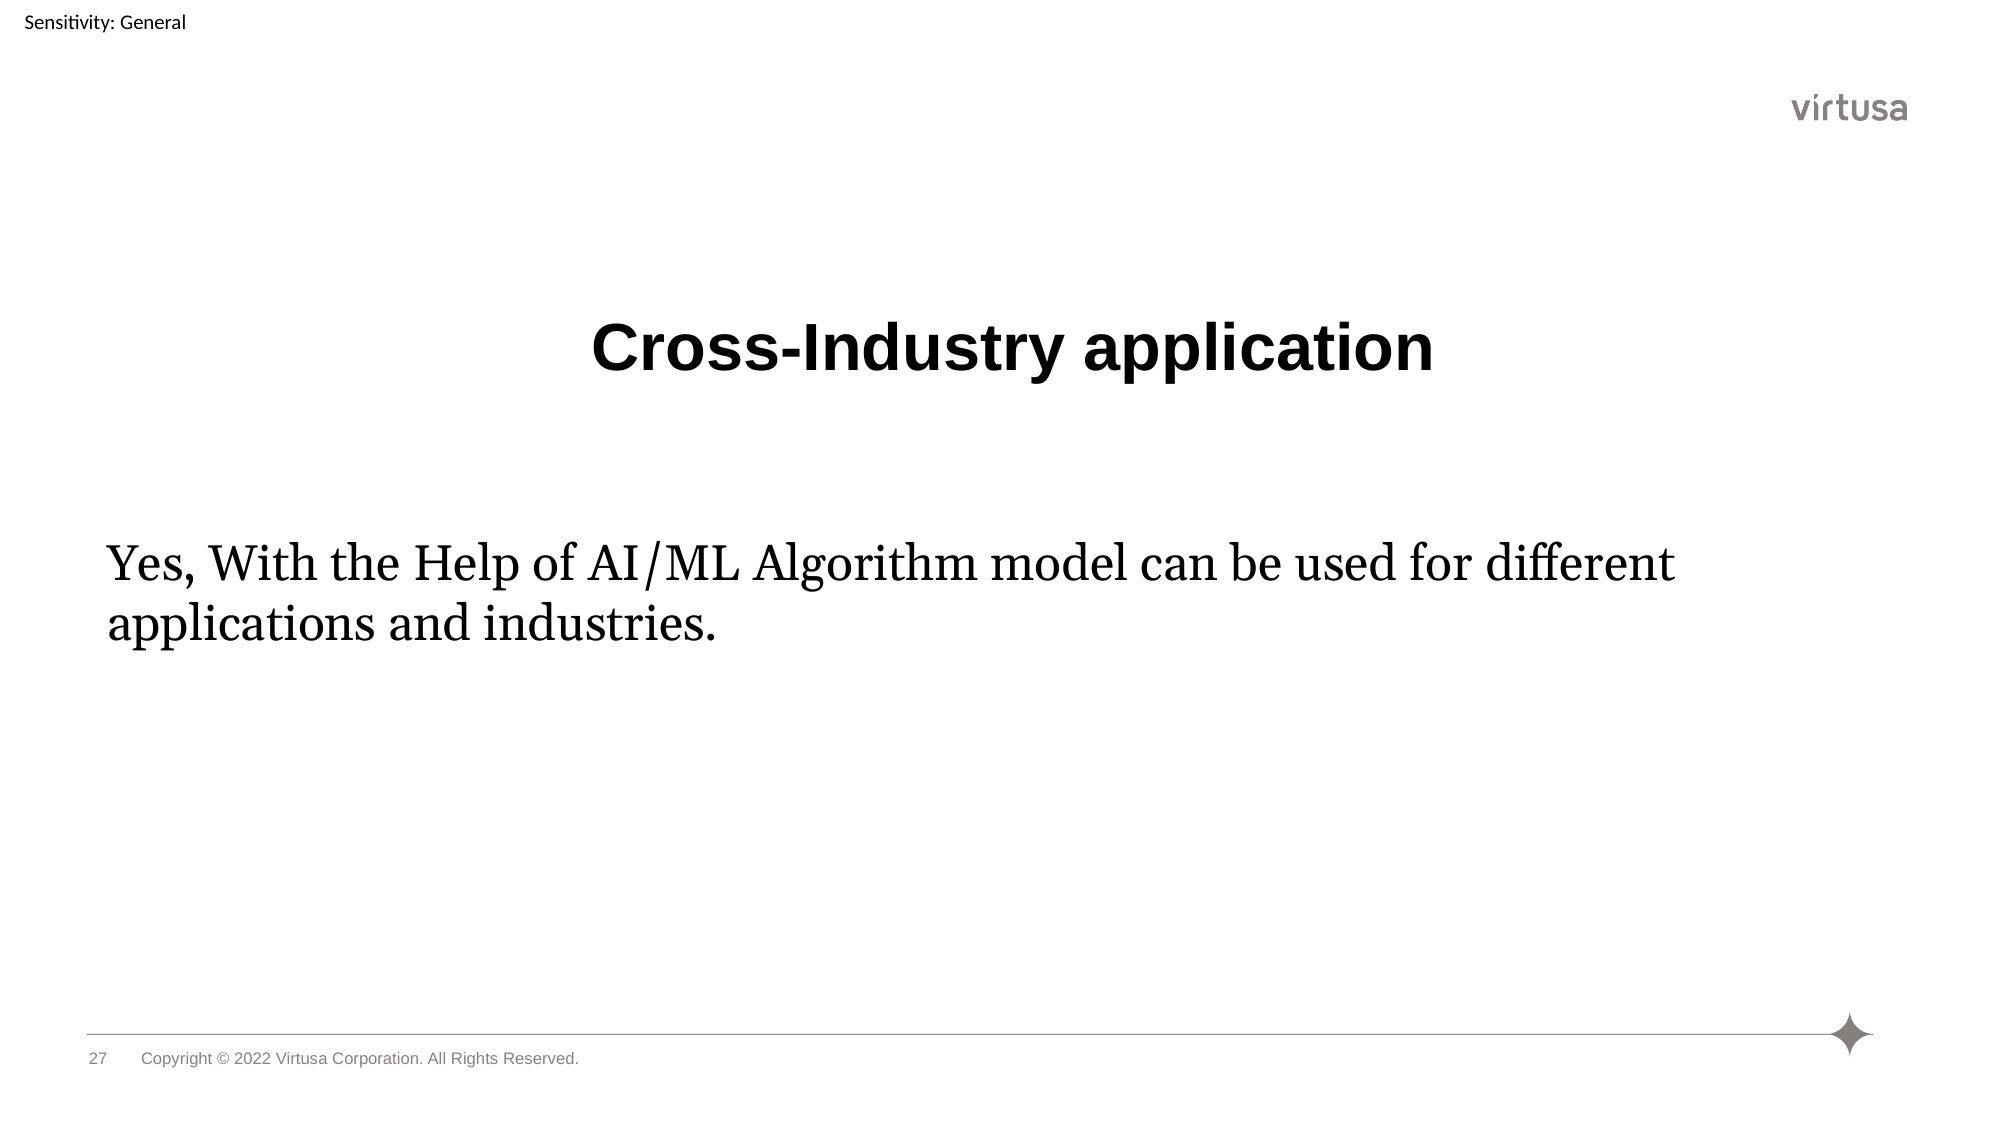

Cross-Industry application

Yes, With the Help of AI/ML Algorithm model can be used for different applications and industries.